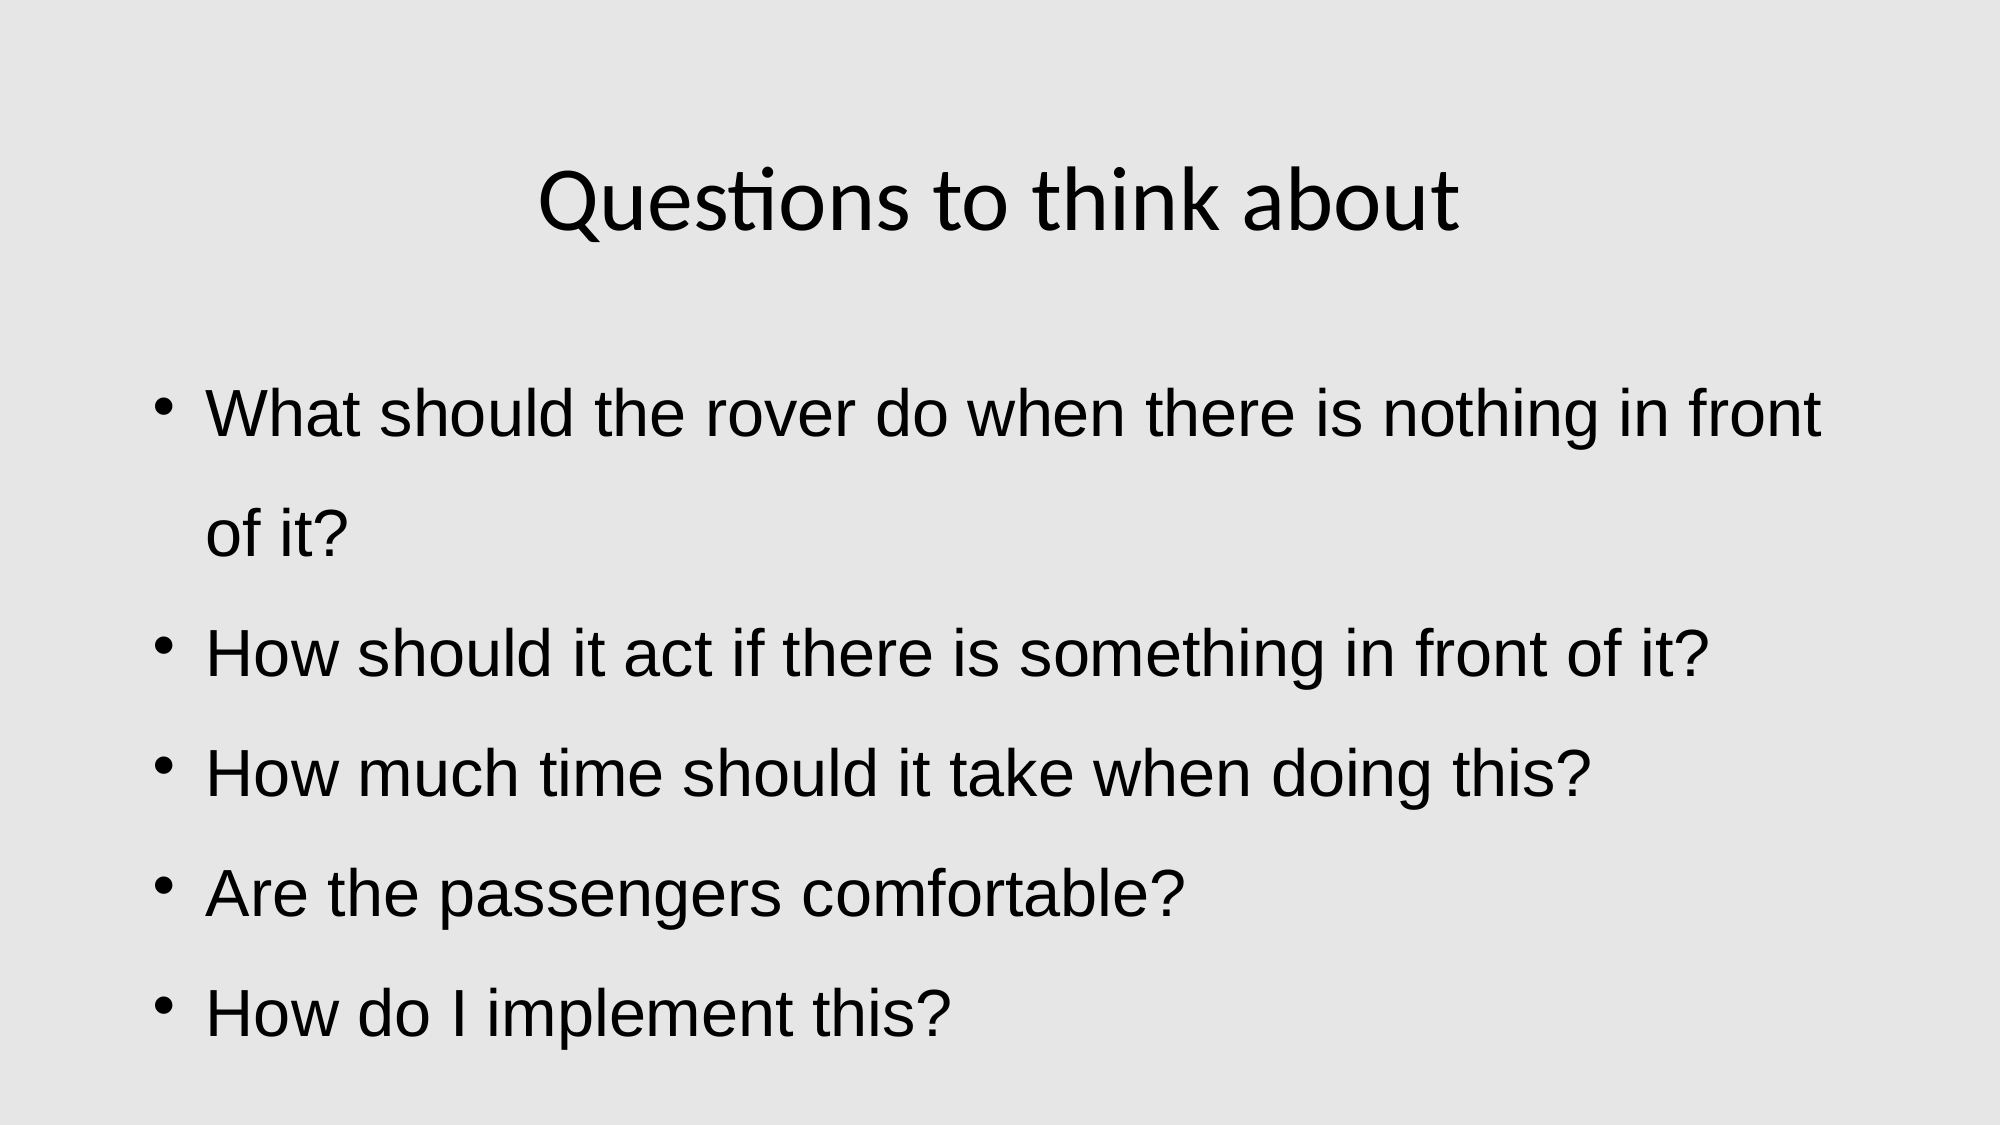

Questions to think about
What should the rover do when there is nothing in front of it?
How should it act if there is something in front of it?
How much time should it take when doing this?
Are the passengers comfortable?
How do I implement this?